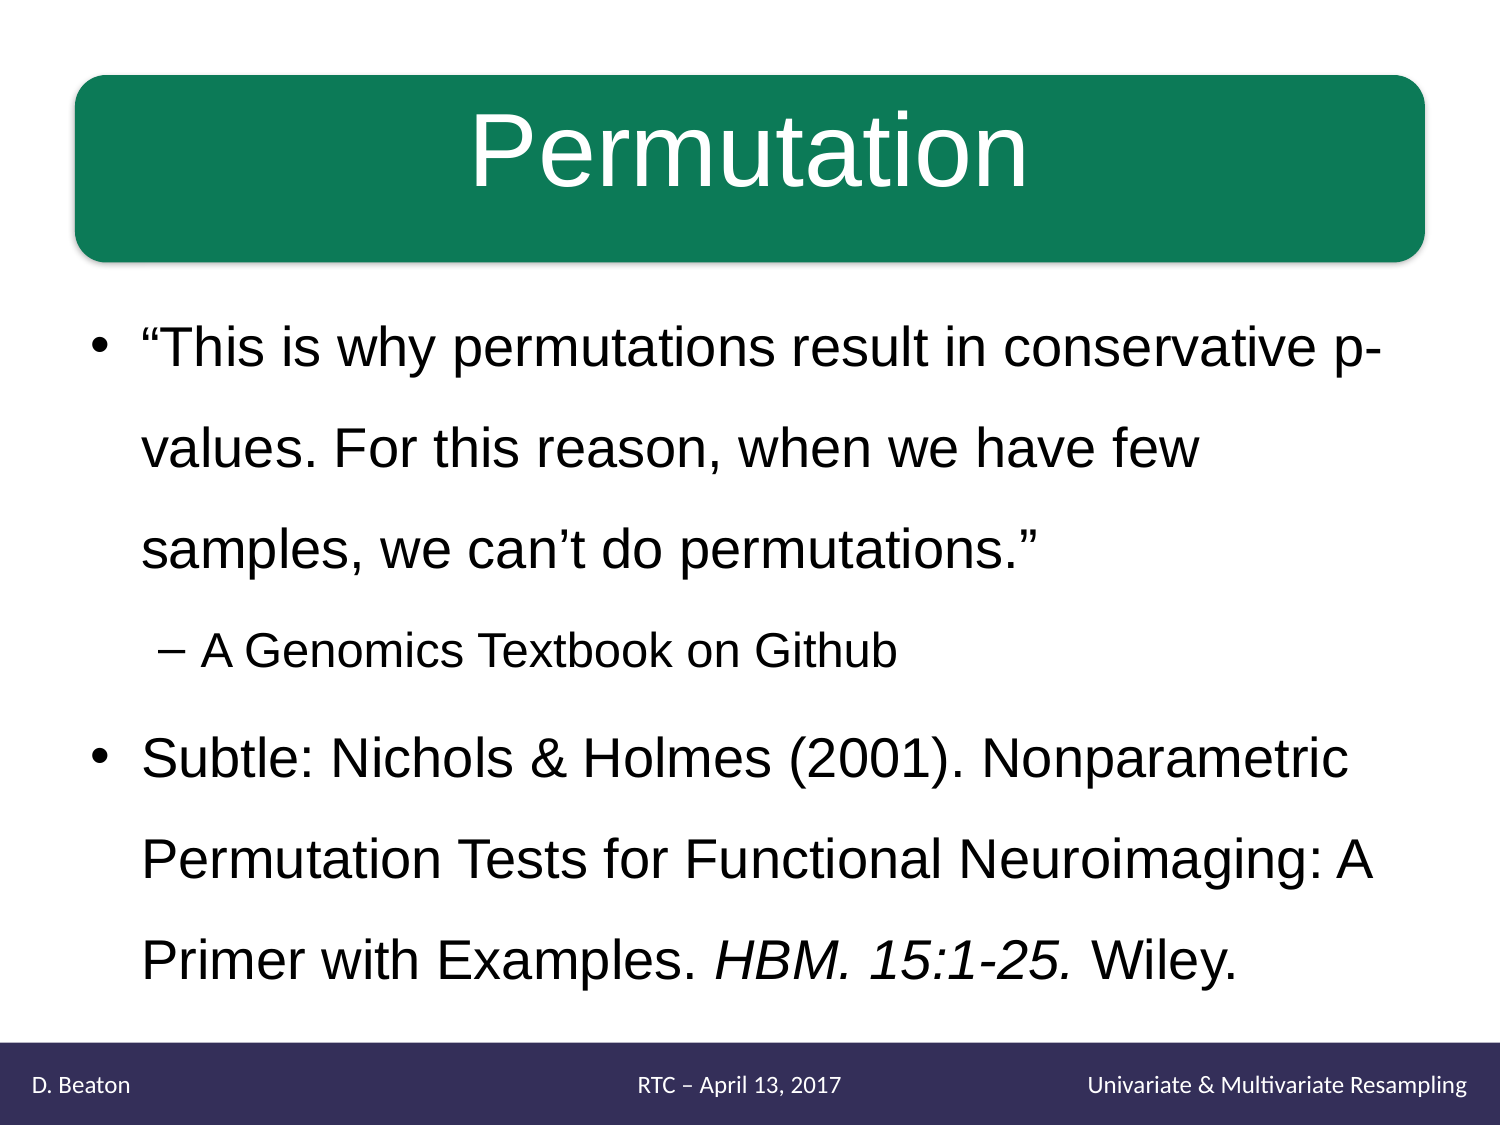

# Permutation
“This is why permutations result in conservative p-values. For this reason, when we have few samples, we can’t do permutations.”
A Genomics Textbook on Github
Subtle: Nichols & Holmes (2001). Nonparametric Permutation Tests for Functional Neuroimaging: A Primer with Examples. HBM. 15:1-25. Wiley.